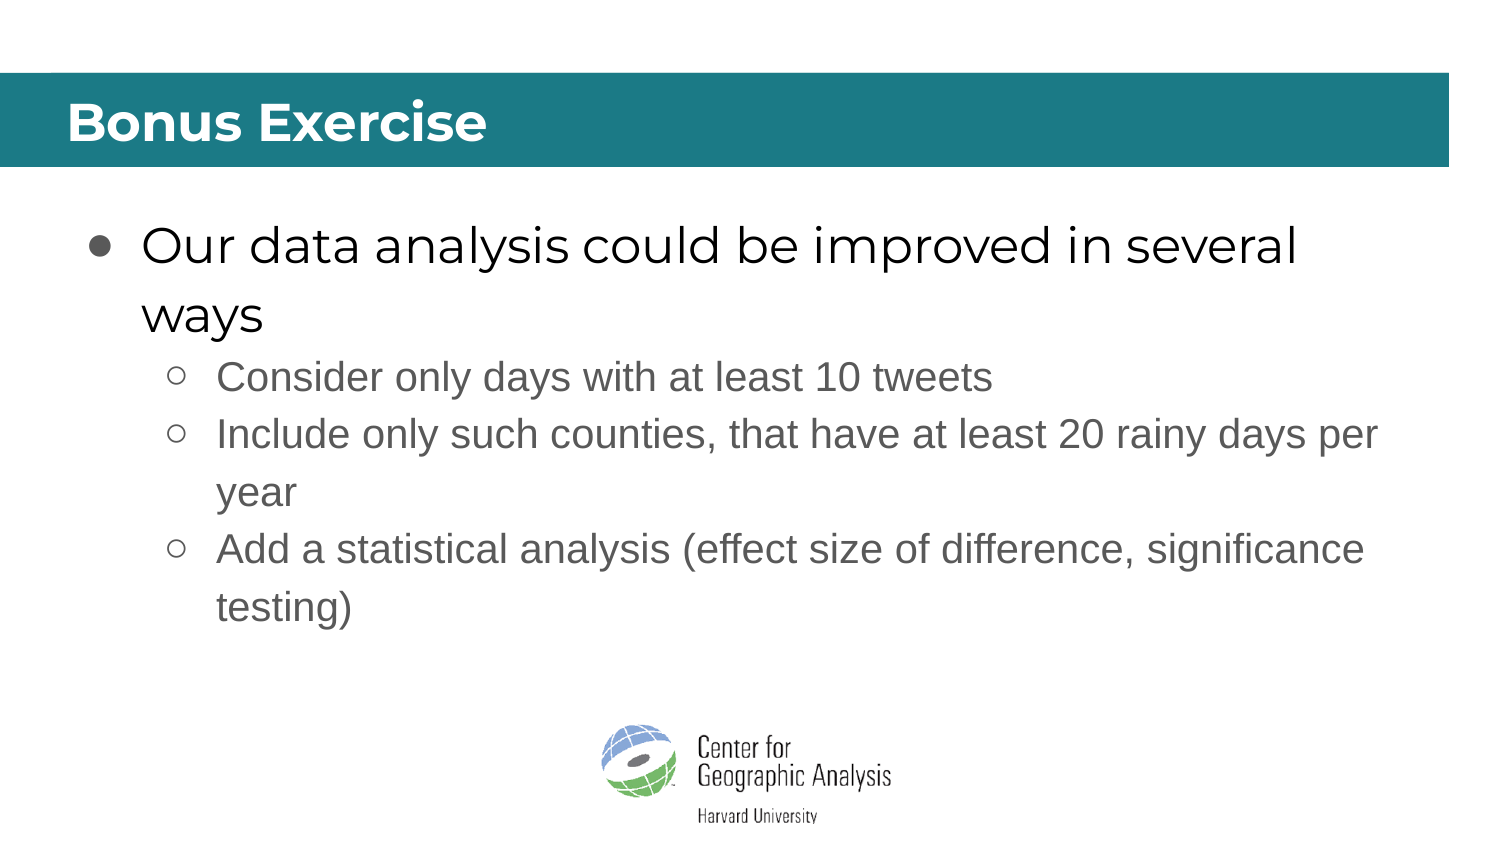

# Bonus Exercise
Our data analysis could be improved in several ways
Consider only days with at least 10 tweets
Include only such counties, that have at least 20 rainy days per year
Add a statistical analysis (effect size of difference, significance testing)